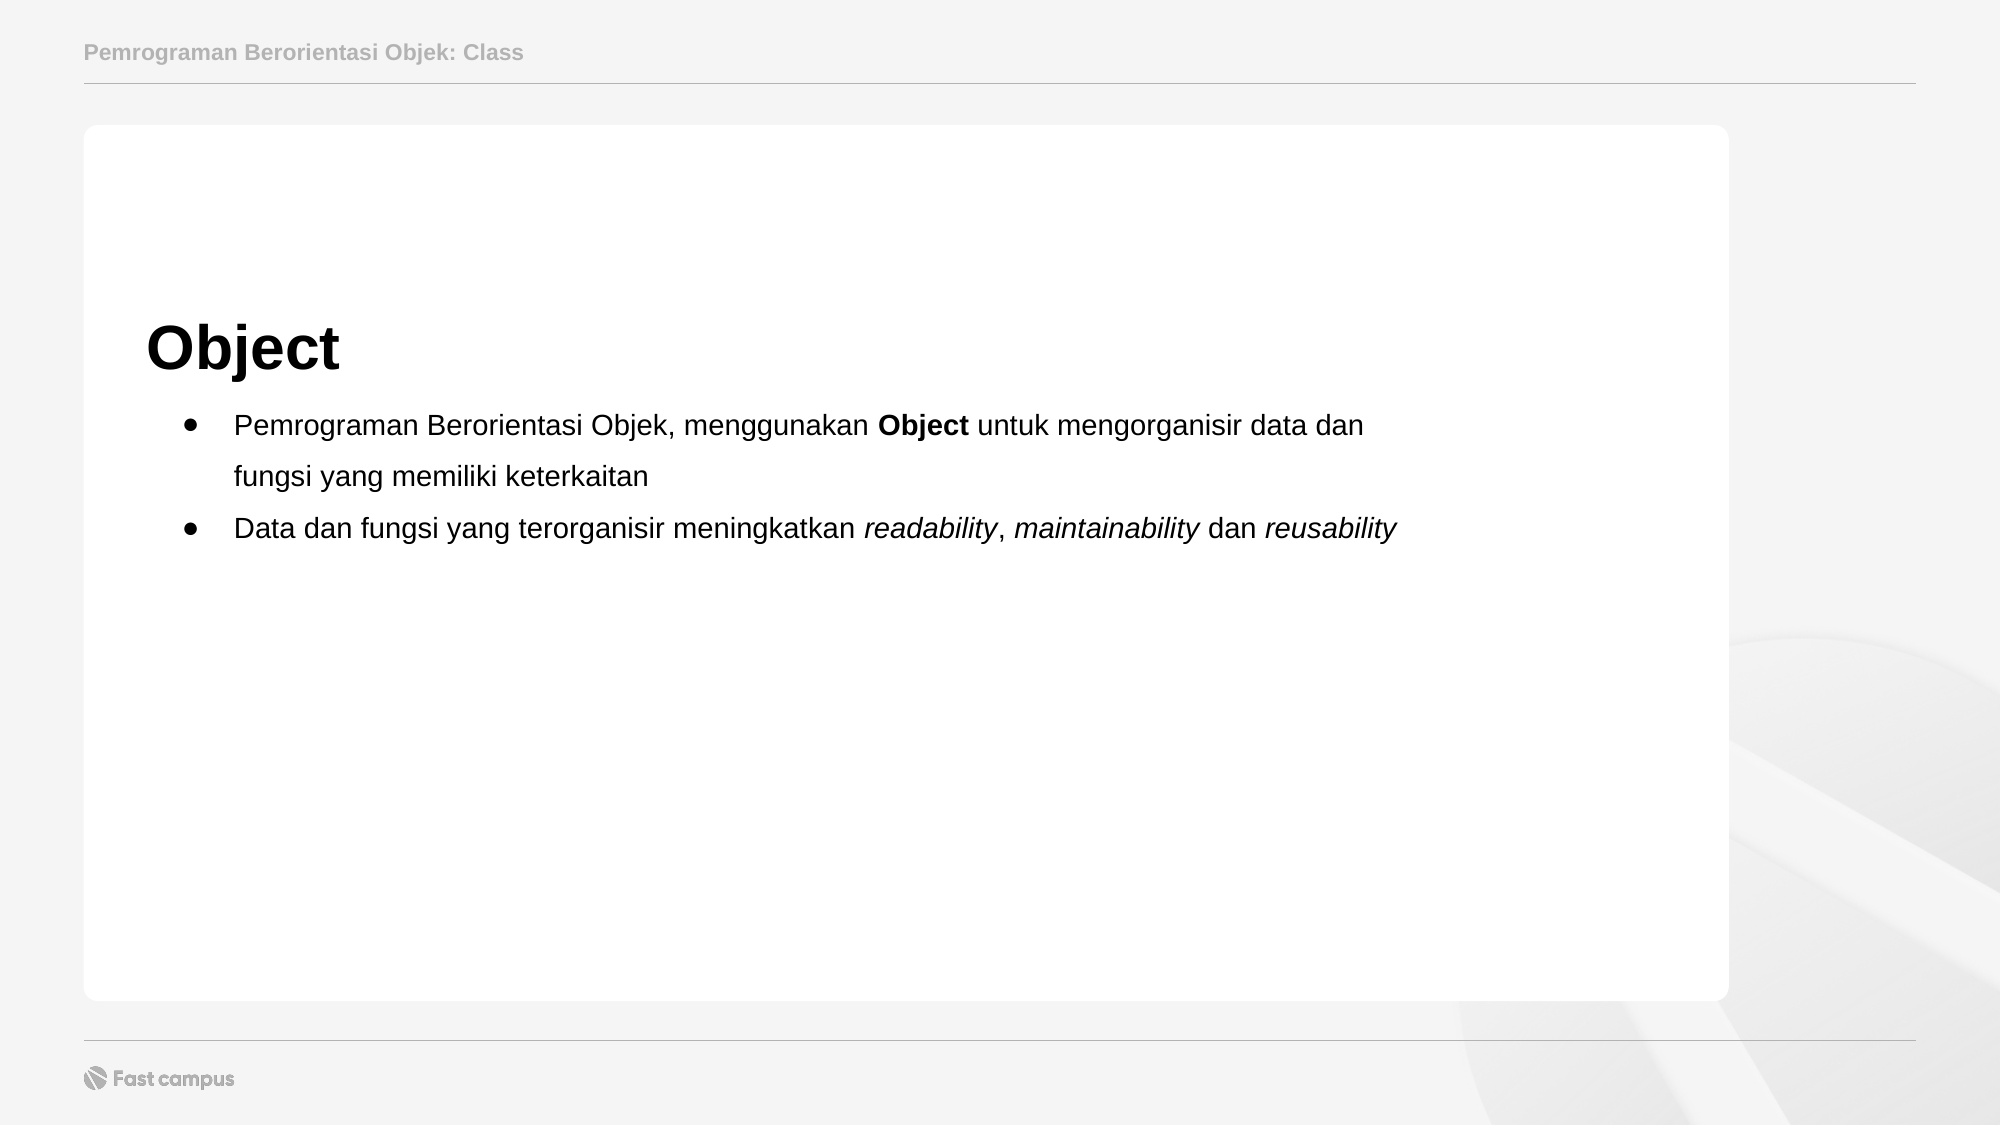

Pemrograman Berorientasi Objek: Class

Object
Pemrograman Berorientasi Objek, menggunakan Object untuk mengorganisir data dan fungsi yang memiliki keterkaitan
Data dan fungsi yang terorganisir meningkatkan readability, maintainability dan reusability